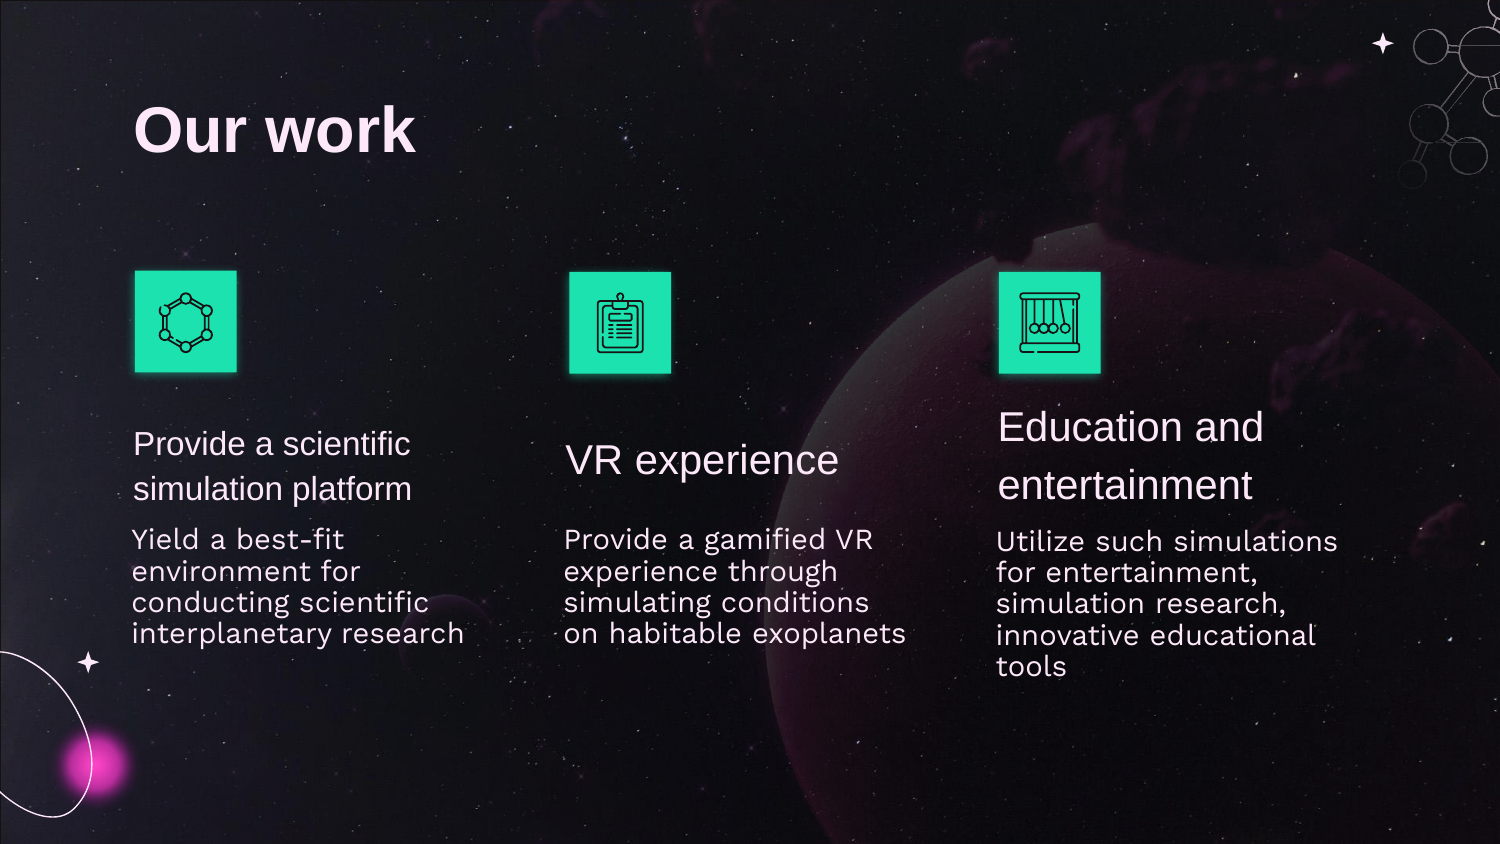

# Our work

Provide a scientific  simulation platform
Education and entertainment
VR experience
Yield a best-fit environment for conducting scientific interplanetary research
Provide a gamified VR experience through simulating conditions on habitable exoplanets
Utilize such simulations for entertainment, simulation research, innovative educational tools